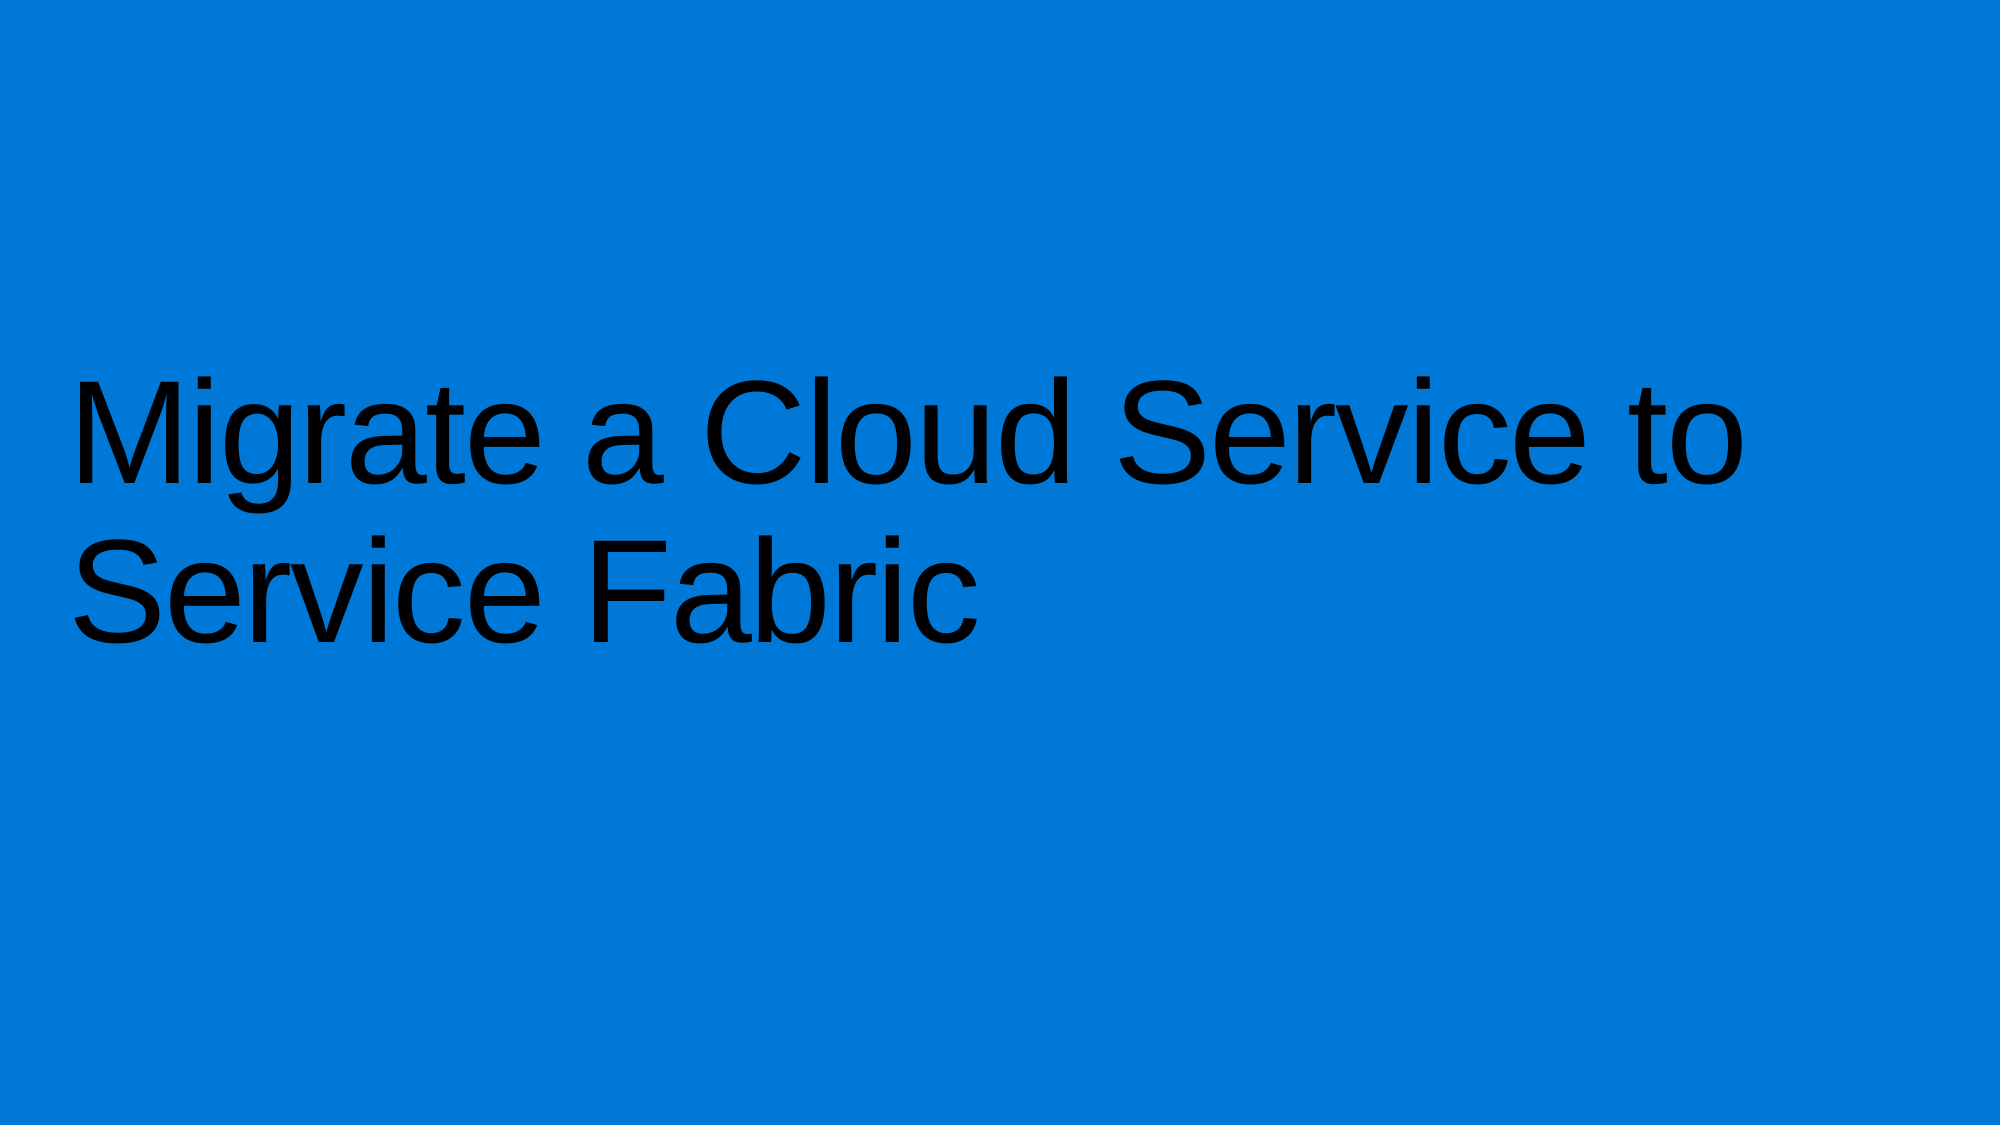

# Migrate a Cloud Service to Service Fabric